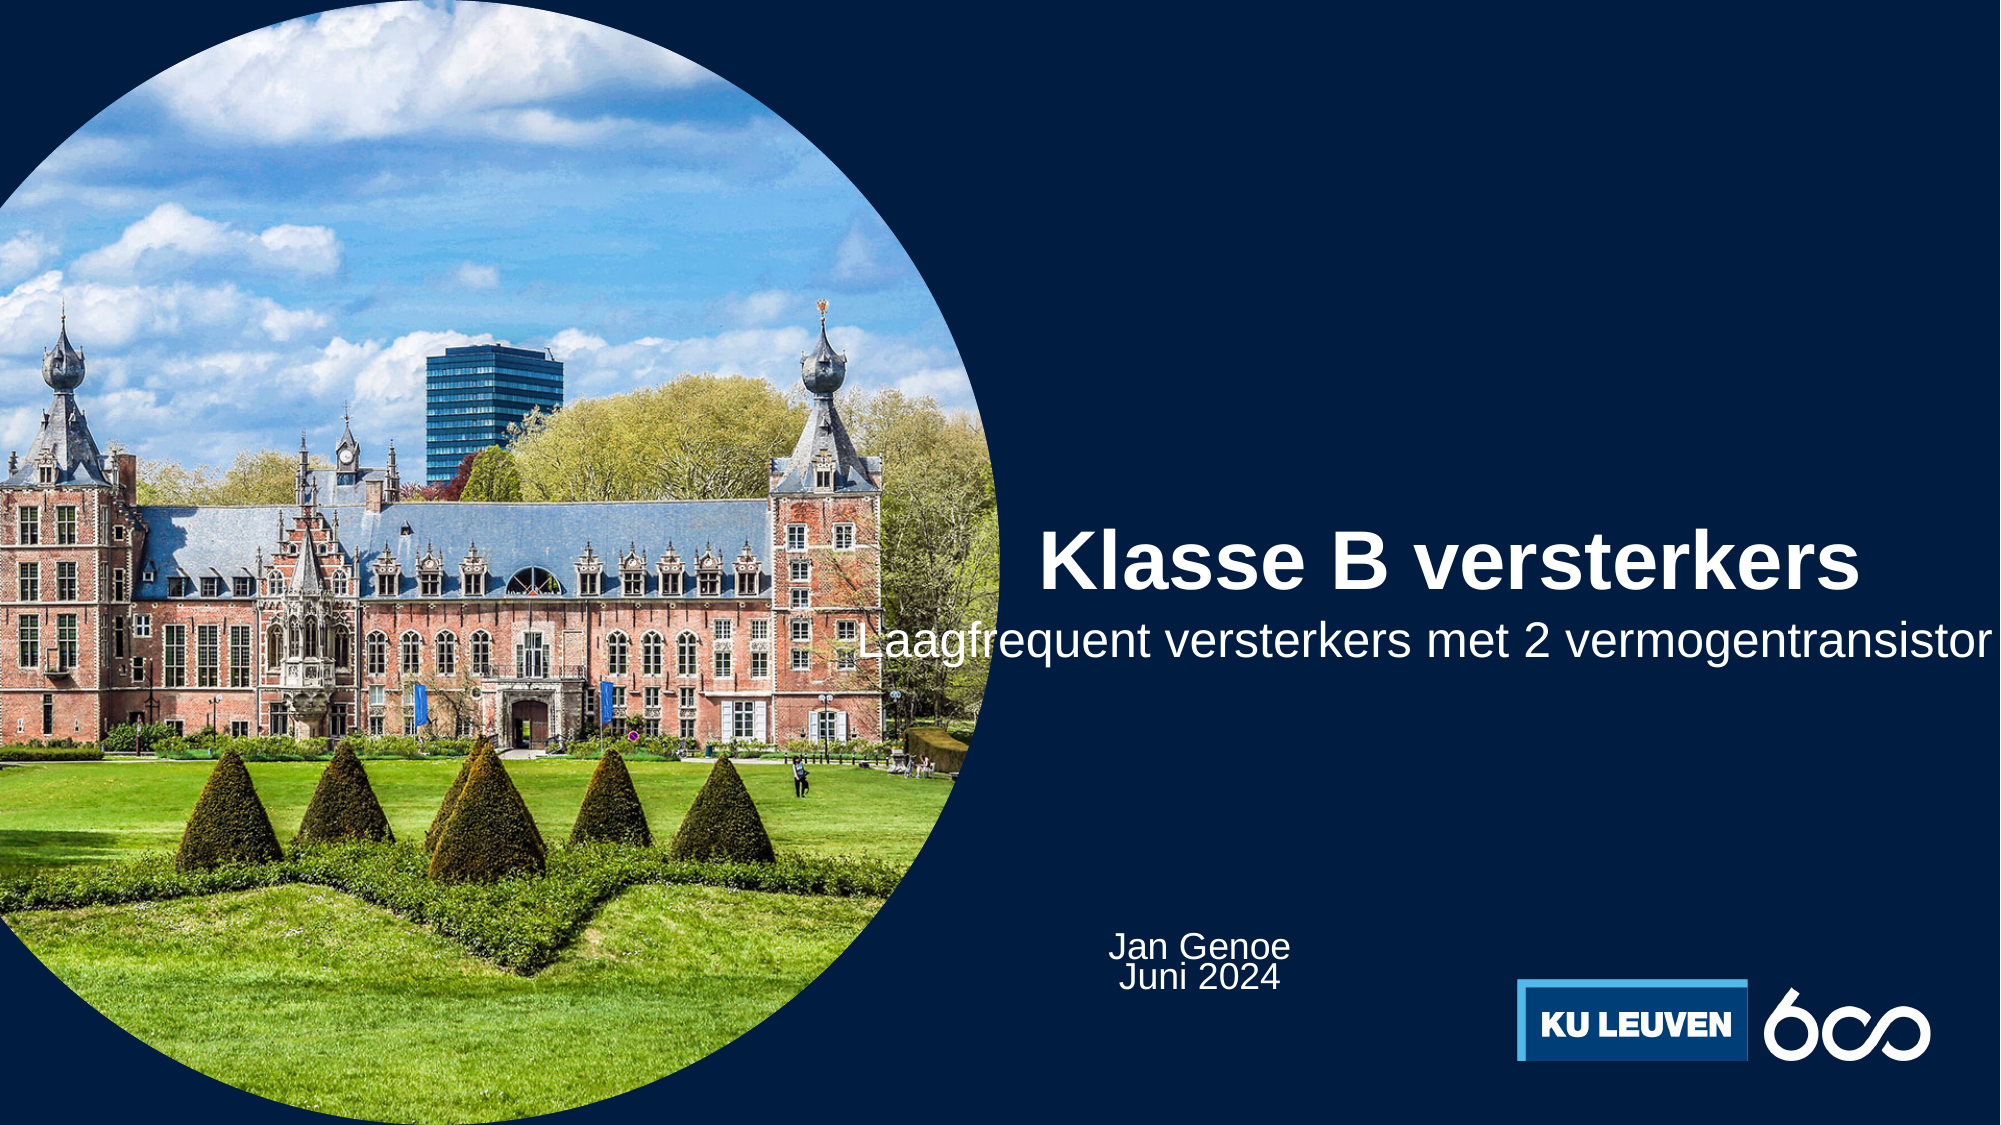

# Klasse B versterkers
Laagfrequent versterkers met 2 vermogentransistor
Jan Genoe
Juni 2024